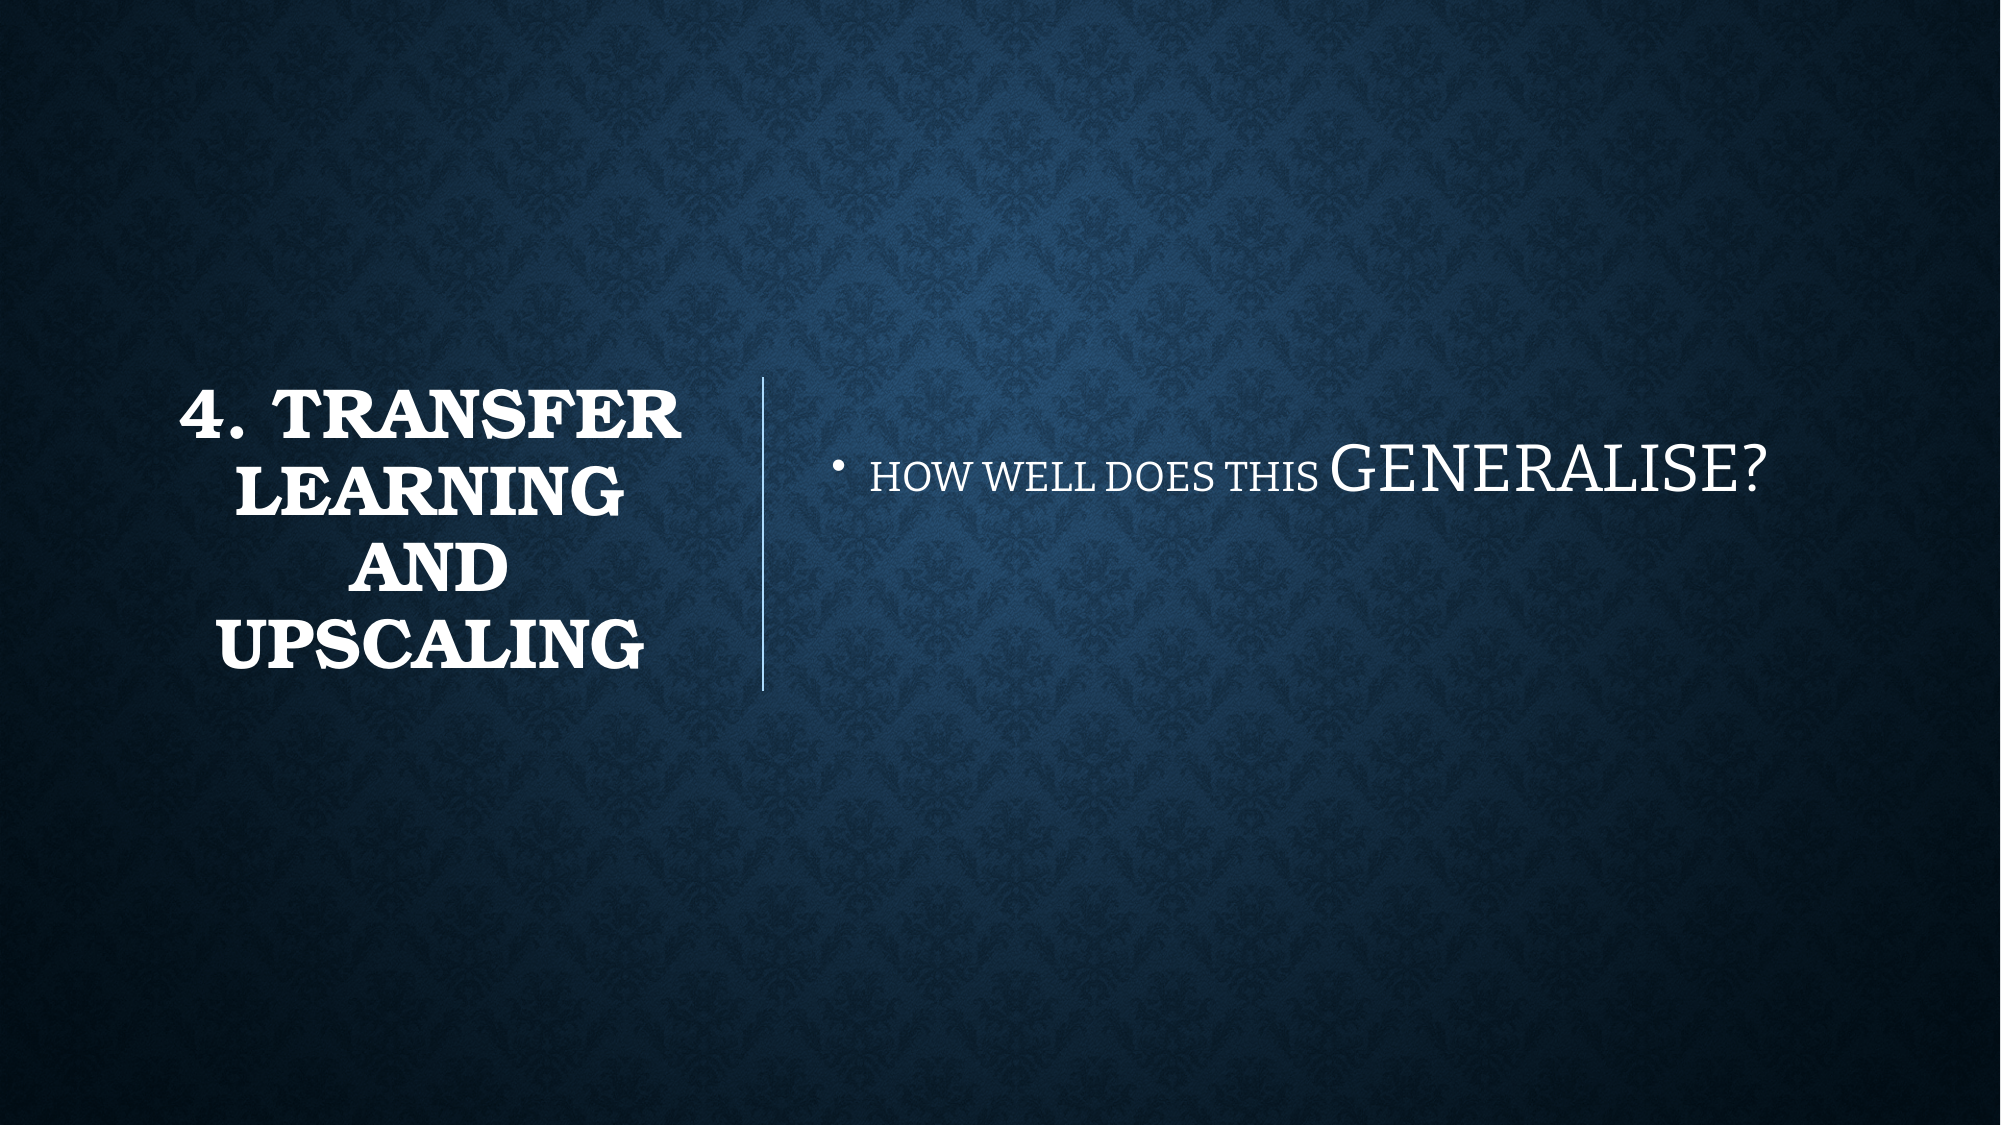

# 4. TRANSFER LEARNING AND UPSCALING
HOW WELL DOES THIS GENERALISE?